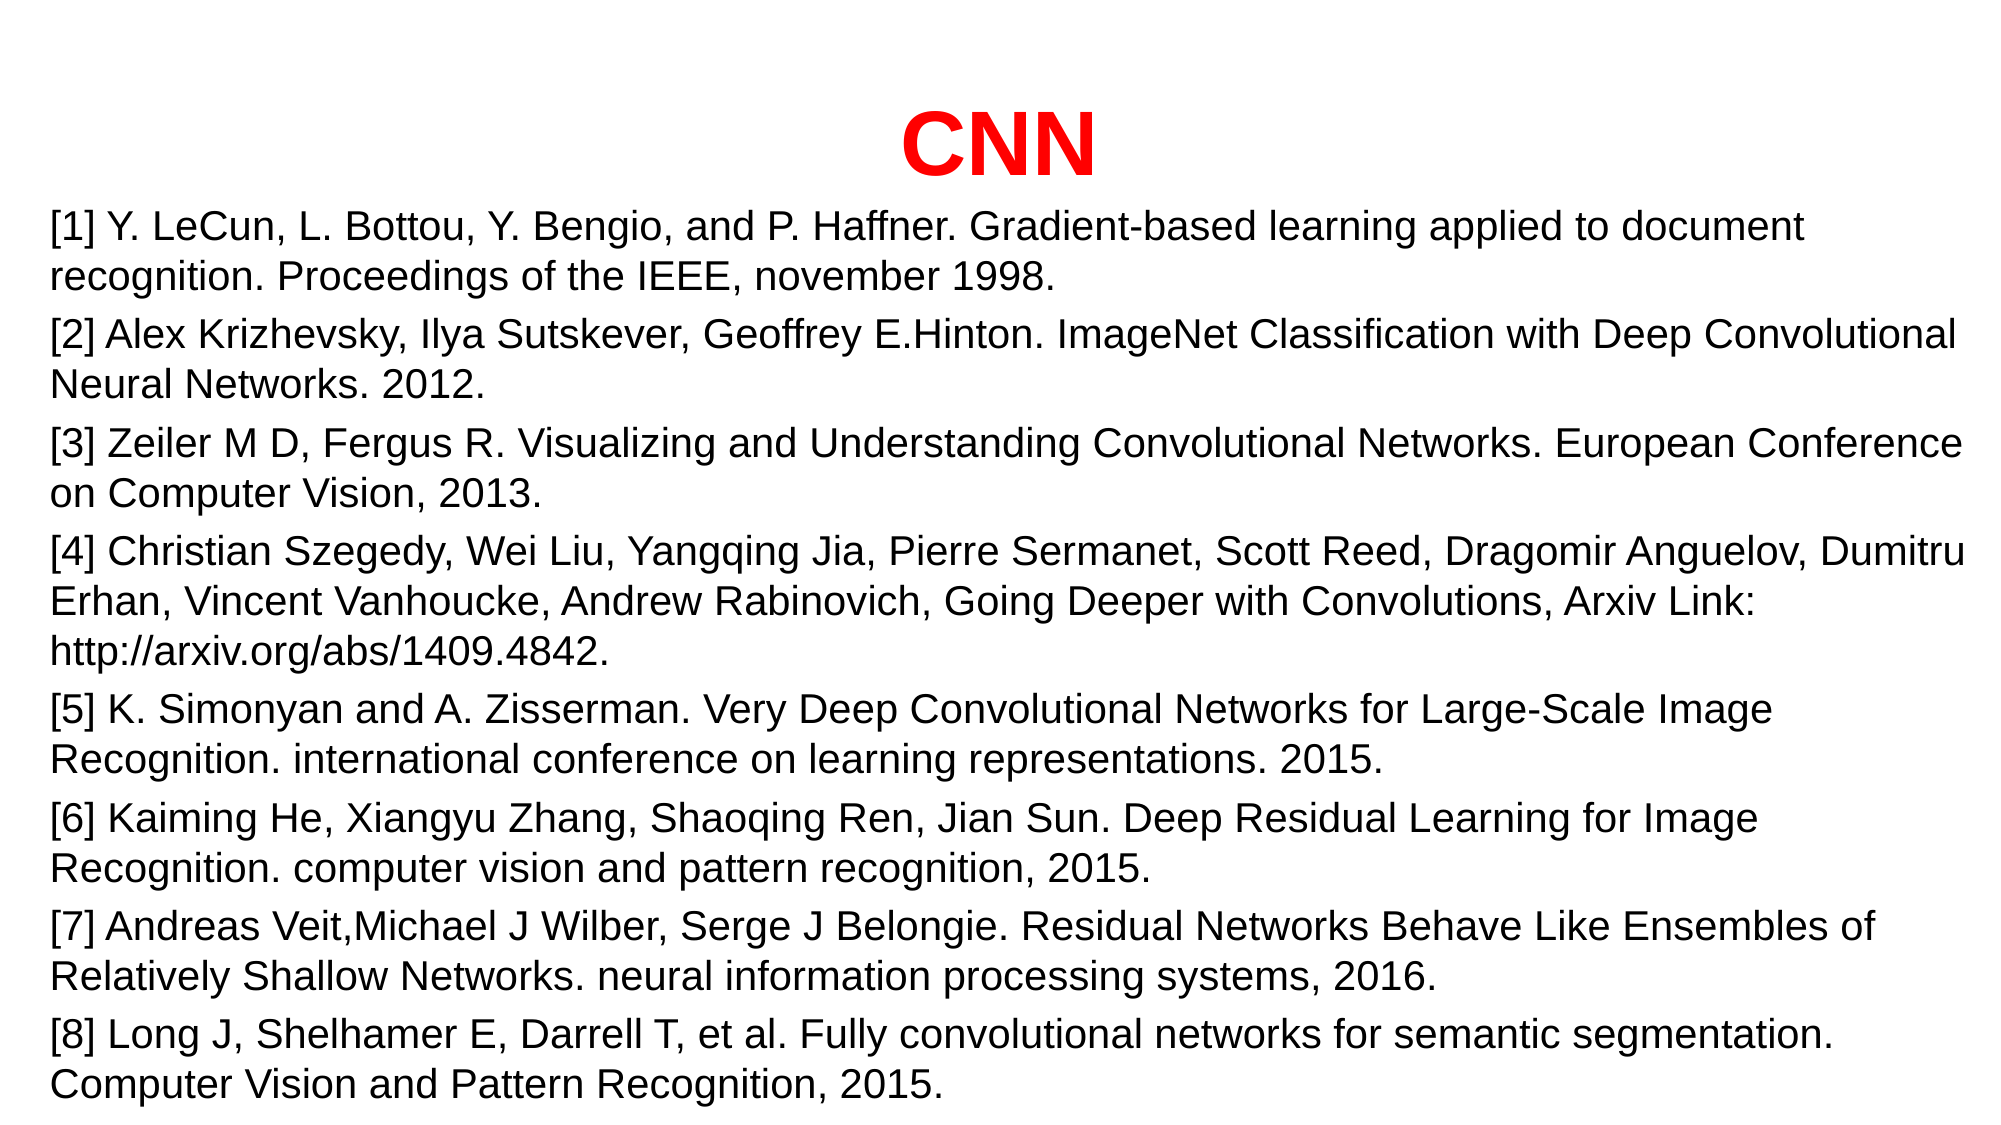

# CNN
[1] Y. LeCun, L. Bottou, Y. Bengio, and P. Haffner. Gradient-based learning applied to document recognition. Proceedings of the IEEE, november 1998.
[2] Alex Krizhevsky, Ilya Sutskever, Geoffrey E.Hinton. ImageNet Classification with Deep Convolutional Neural Networks. 2012.
[3] Zeiler M D, Fergus R. Visualizing and Understanding Convolutional Networks. European Conference on Computer Vision, 2013.
[4] Christian Szegedy, Wei Liu, Yangqing Jia, Pierre Sermanet, Scott Reed, Dragomir Anguelov, Dumitru Erhan, Vincent Vanhoucke, Andrew Rabinovich, Going Deeper with Convolutions, Arxiv Link: http://arxiv.org/abs/1409.4842.
[5] K. Simonyan and A. Zisserman. Very Deep Convolutional Networks for Large-Scale Image Recognition. international conference on learning representations. 2015.
[6] Kaiming He, Xiangyu Zhang, Shaoqing Ren, Jian Sun. Deep Residual Learning for Image Recognition. computer vision and pattern recognition, 2015.
[7] Andreas Veit,Michael J Wilber, Serge J Belongie. Residual Networks Behave Like Ensembles of Relatively Shallow Networks. neural information processing systems, 2016.
[8] Long J, Shelhamer E, Darrell T, et al. Fully convolutional networks for semantic segmentation. Computer Vision and Pattern Recognition, 2015.